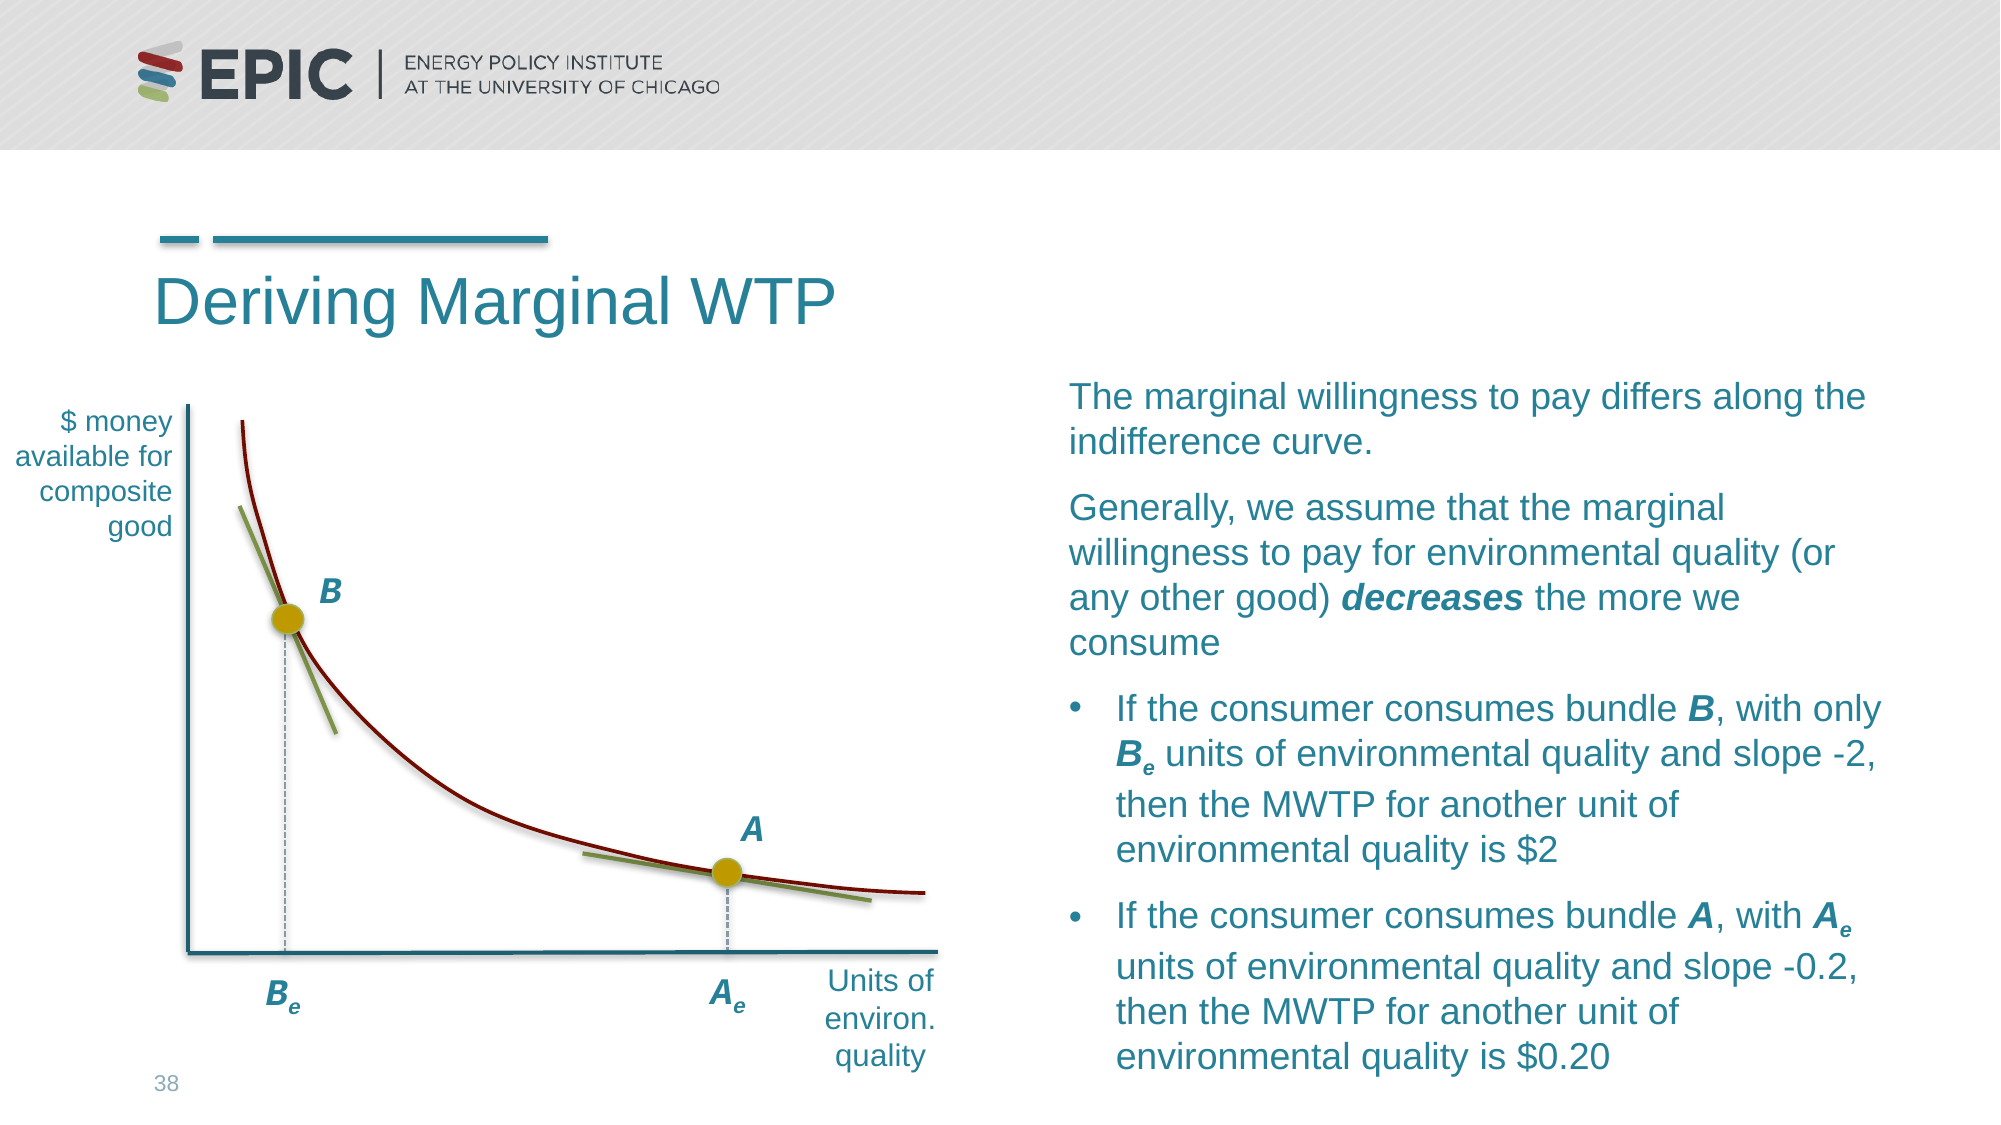

# Deriving Marginal WTP
The marginal willingness to pay differs along the indifference curve.
Generally, we assume that the marginal willingness to pay for environmental quality (or any other good) decreases the more we consume
If the consumer consumes bundle B, with only Be units of environmental quality and slope -2, then the MWTP for another unit of environmental quality is $2
If the consumer consumes bundle A, with Ae units of environmental quality and slope -0.2, then the MWTP for another unit of environmental quality is $0.20
$ money available for composite good

B

A

Units of environ. quality
Ae
Be
38